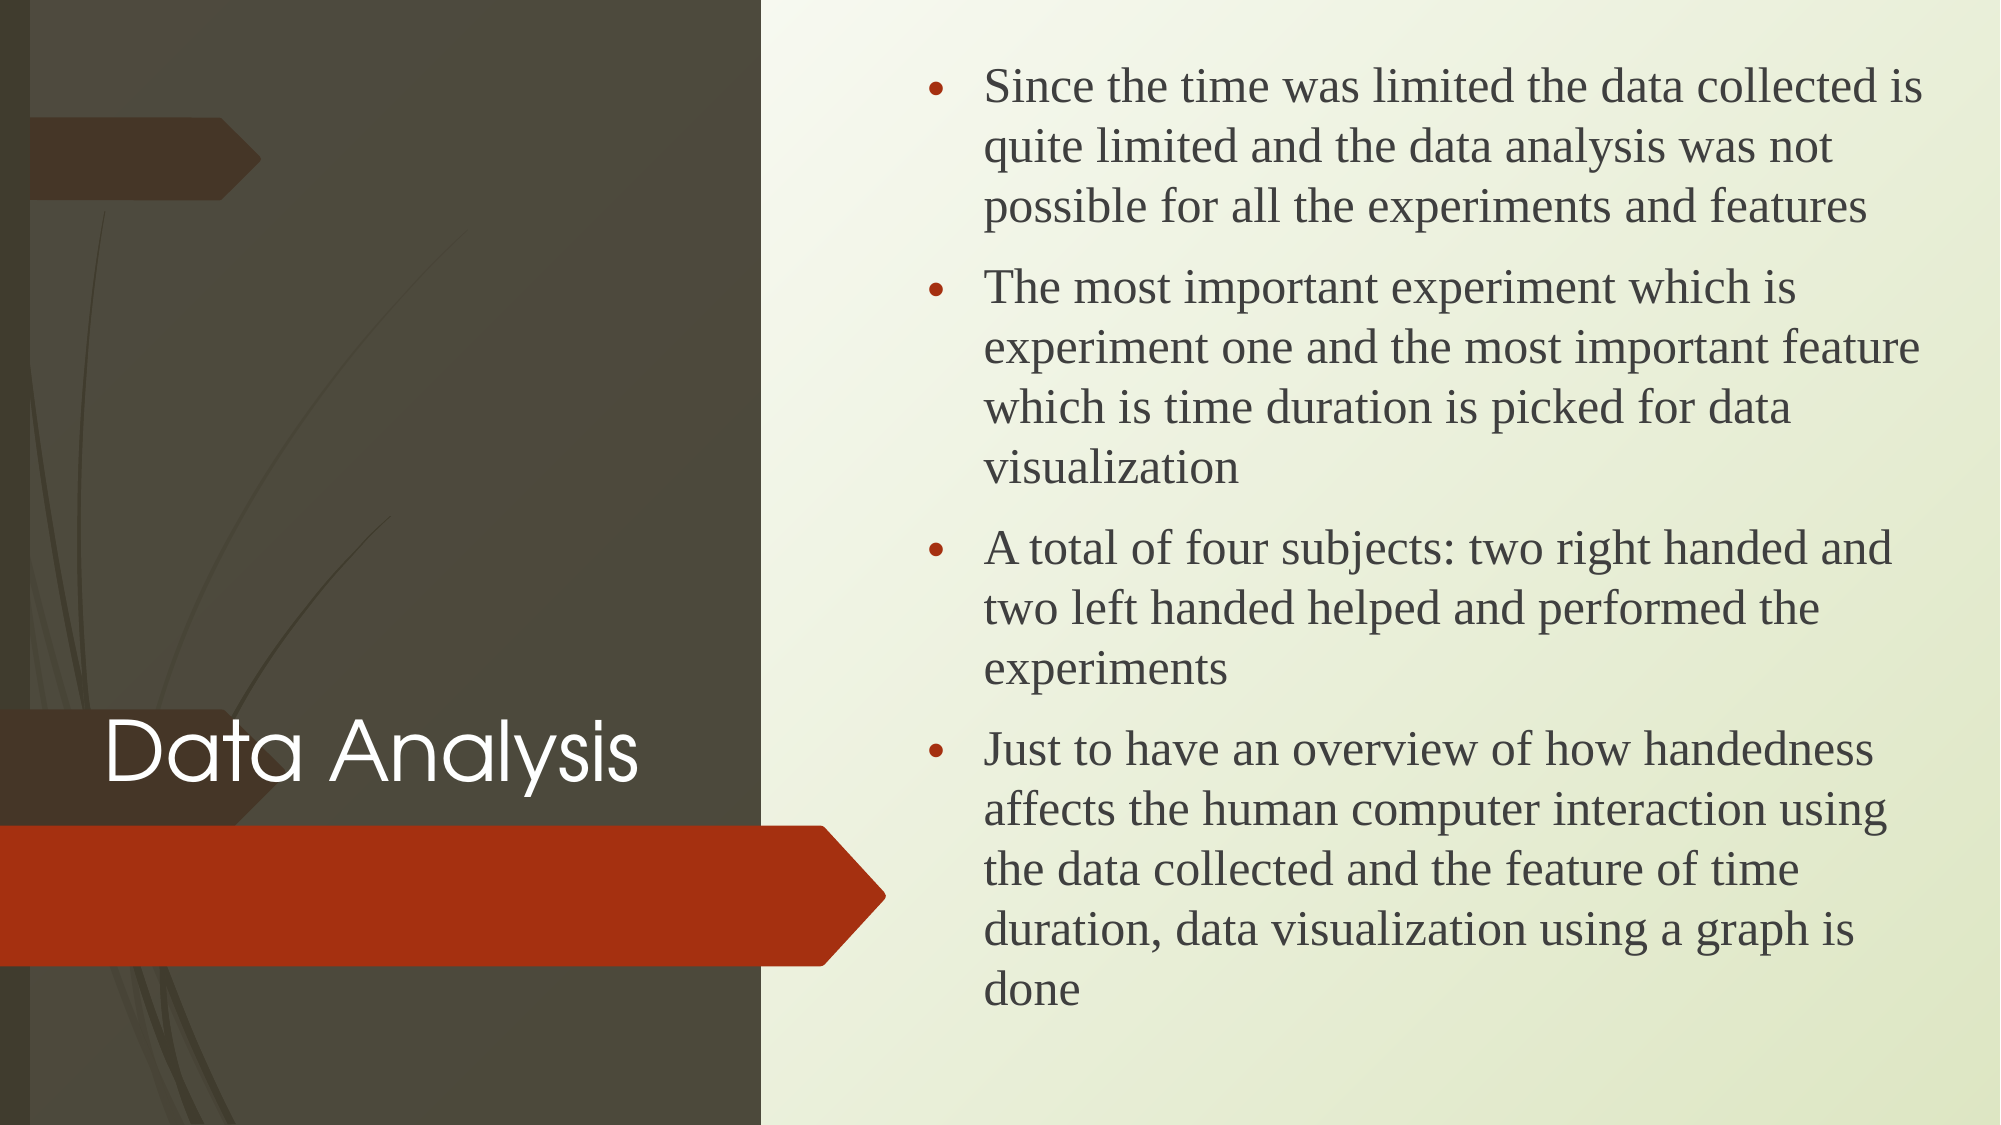

Since the time was limited the data collected is quite limited and the data analysis was not possible for all the experiments and features
The most important experiment which is experiment one and the most important feature which is time duration is picked for data visualization
A total of four subjects: two right handed and two left handed helped and performed the experiments
Just to have an overview of how handedness affects the human computer interaction using the data collected and the feature of time duration, data visualization using a graph is done

# Data Analysis